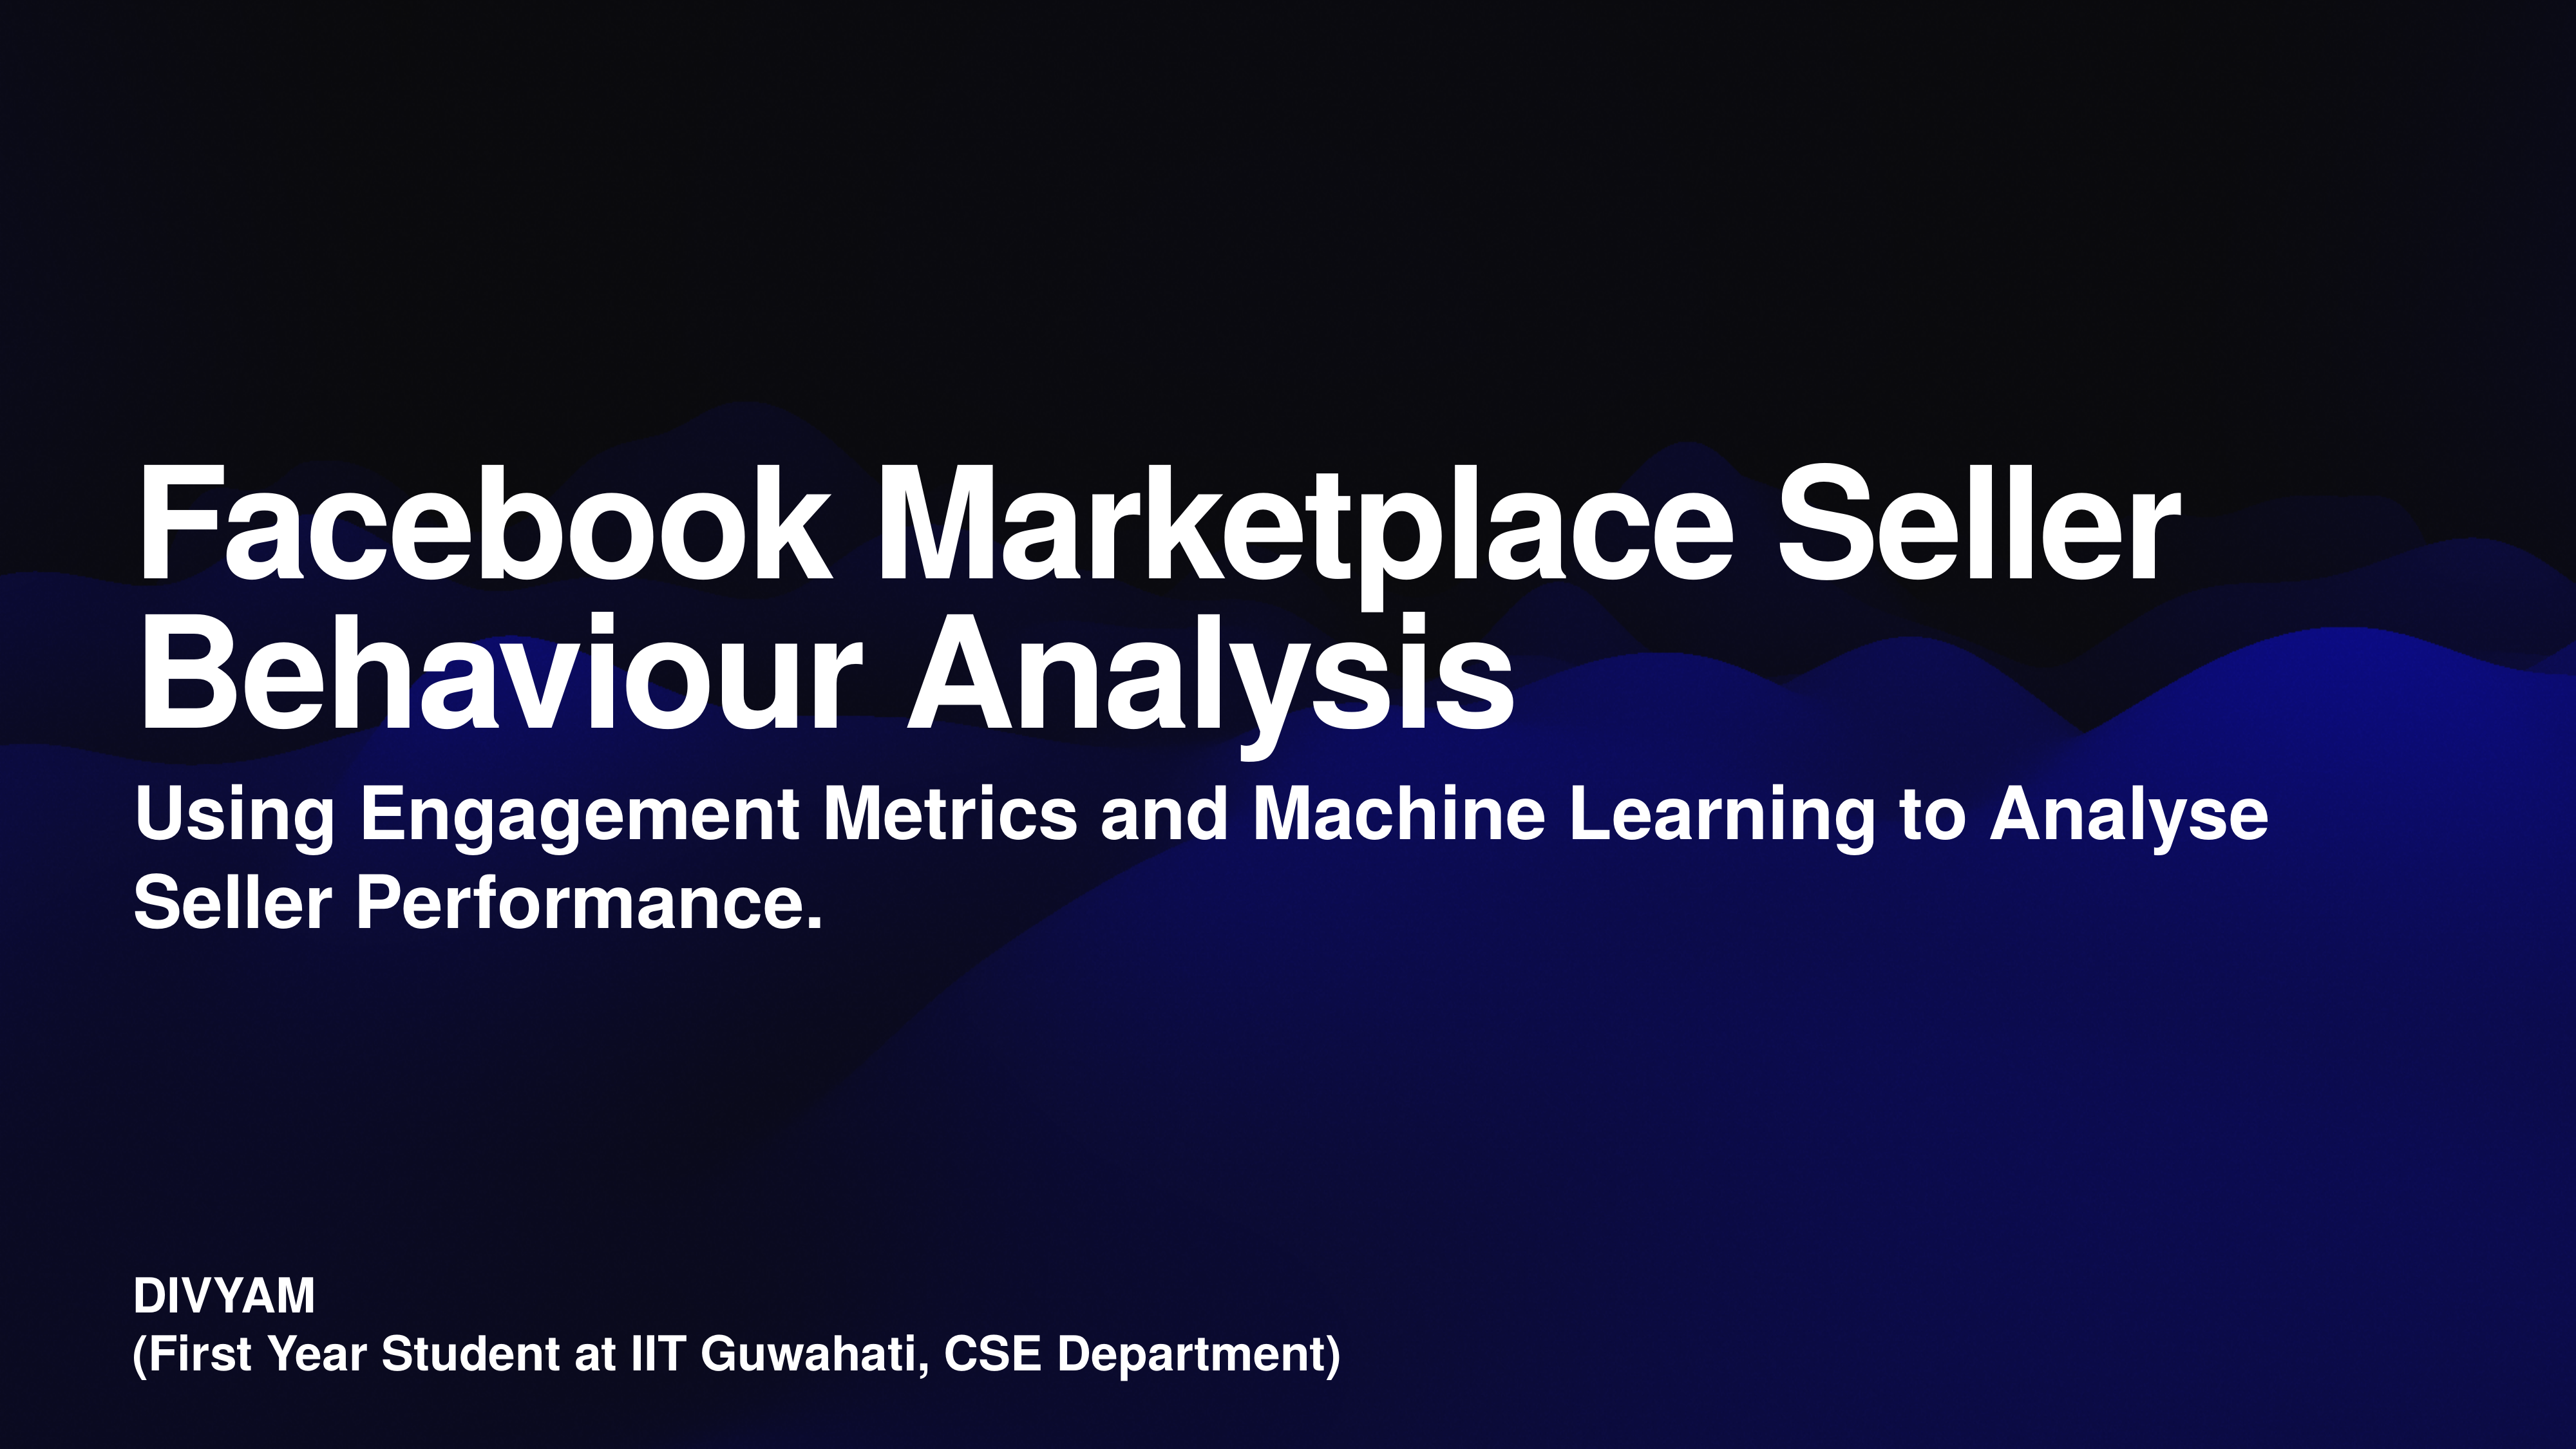

# Facebook Marketplace Seller Behaviour Analysis
Using Engagement Metrics and Machine Learning to Analyse Seller Performance.
DIVYAM
(First Year Student at IIT Guwahati, CSE Department)